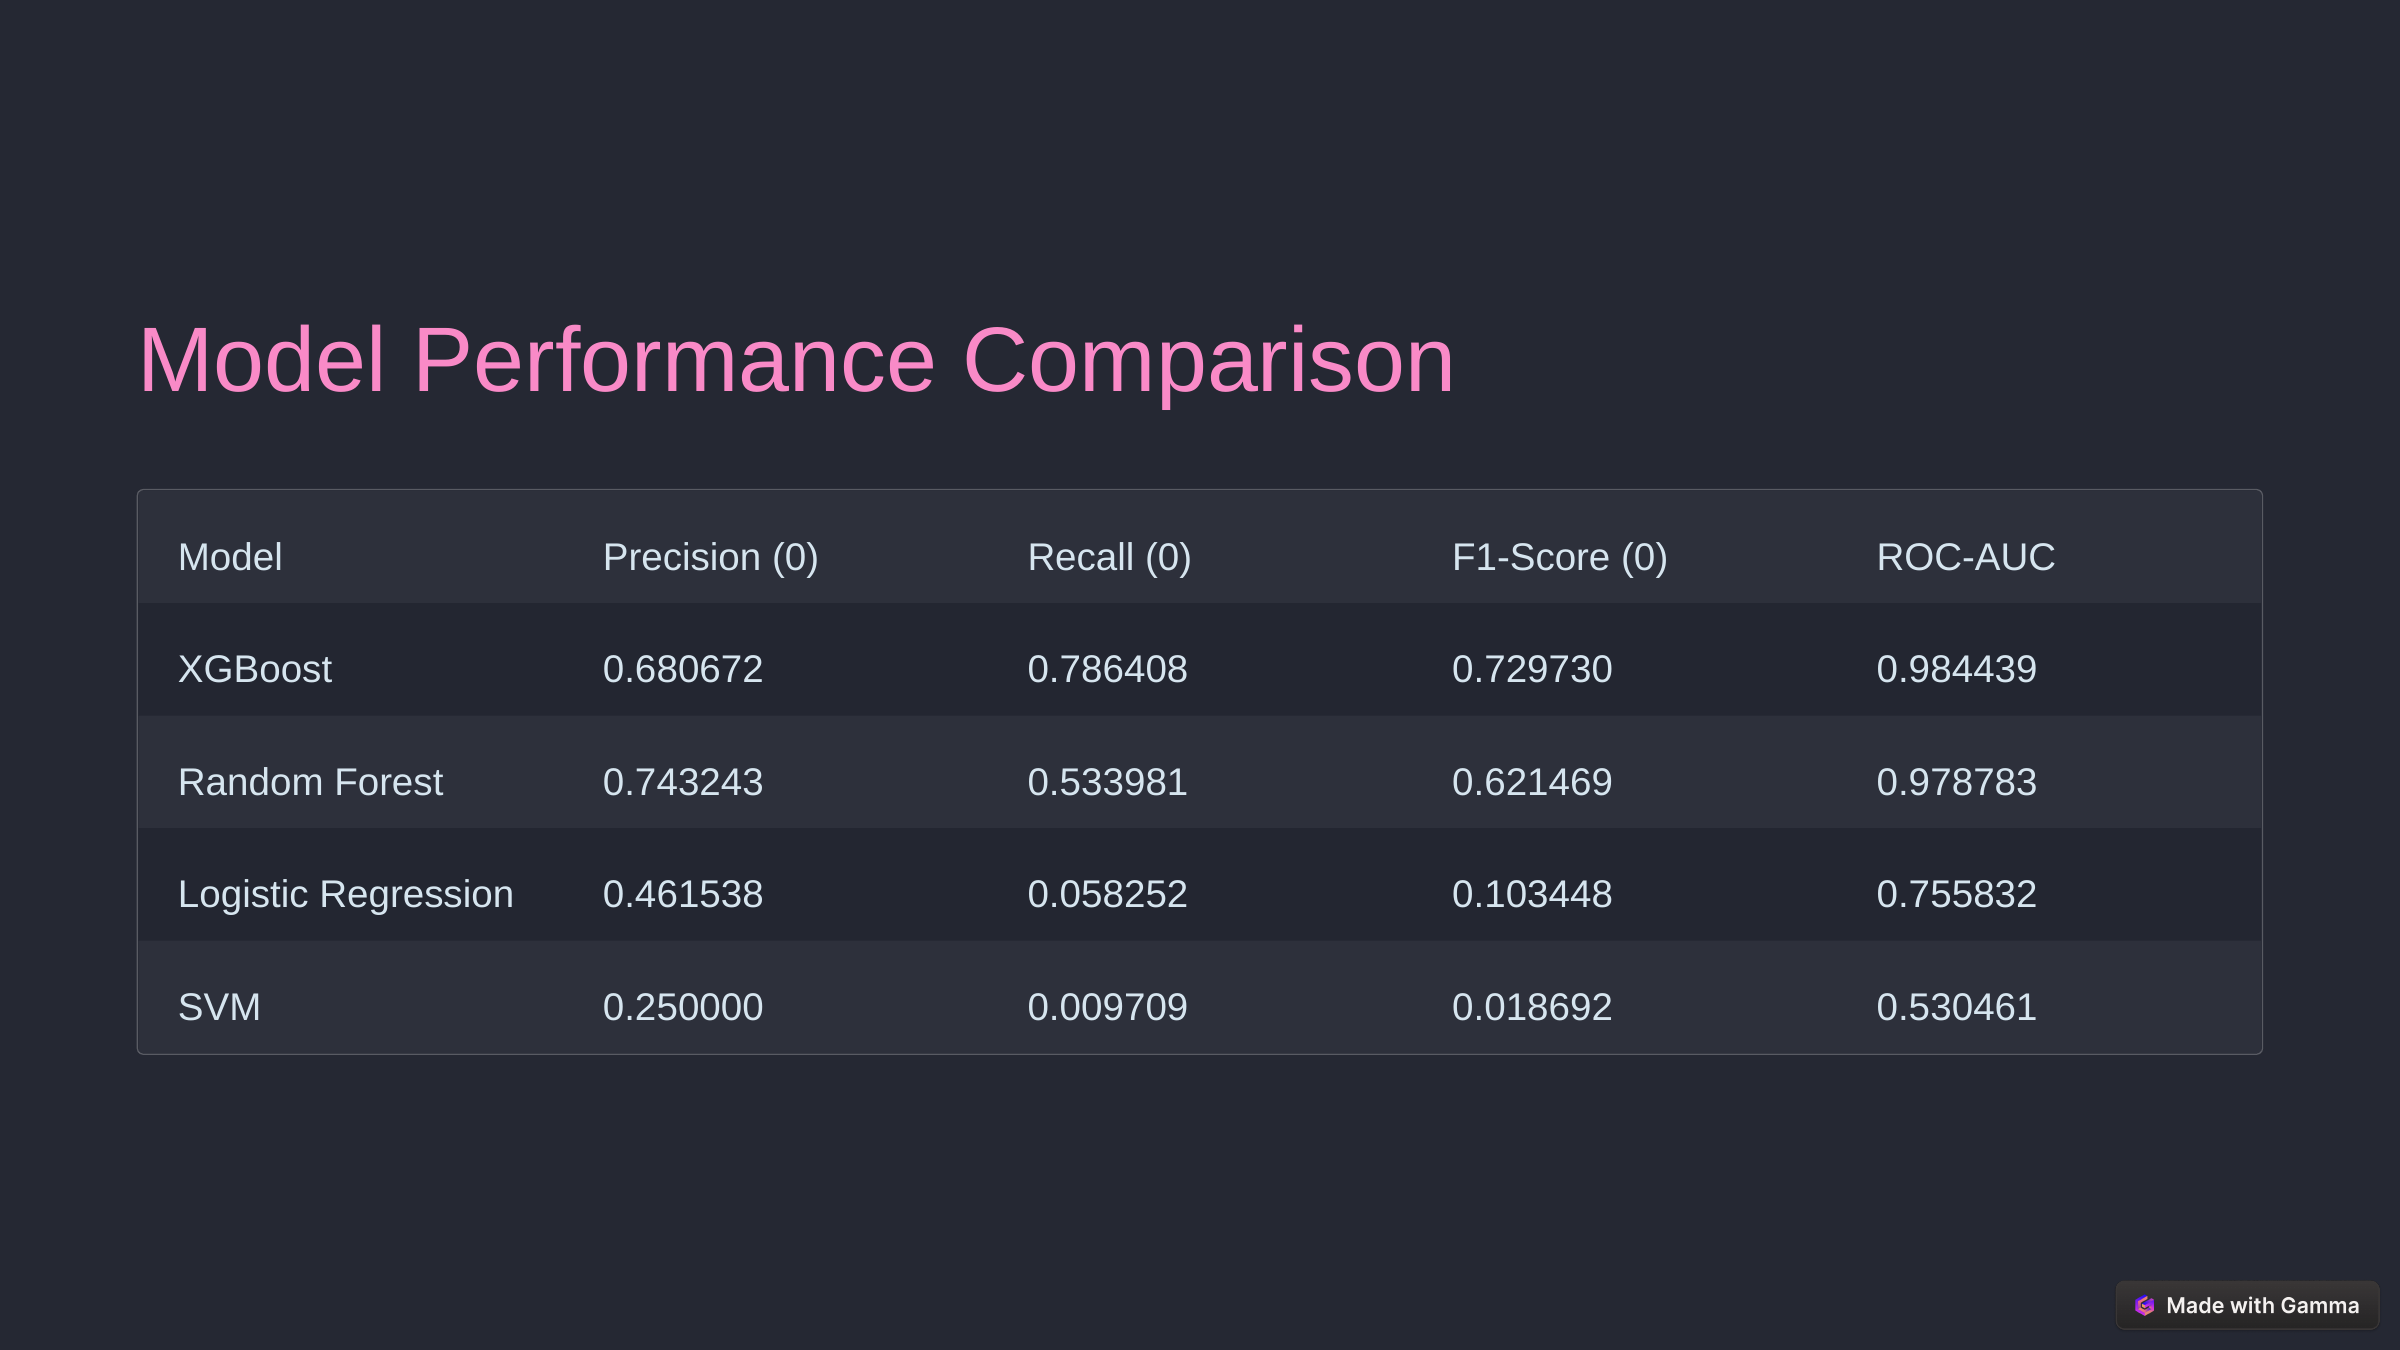

Model Performance Comparison

Model
Precision (0)
Recall (0)
F1-Score (0)
ROC-AUC

XGBoost
0.680672
0.786408
0.729730
0.984439

Random Forest
0.743243
0.533981
0.621469
0.978783

Logistic Regression
0.461538
0.058252
0.103448
0.755832

SVM
0.250000
0.009709
0.018692
0.530461